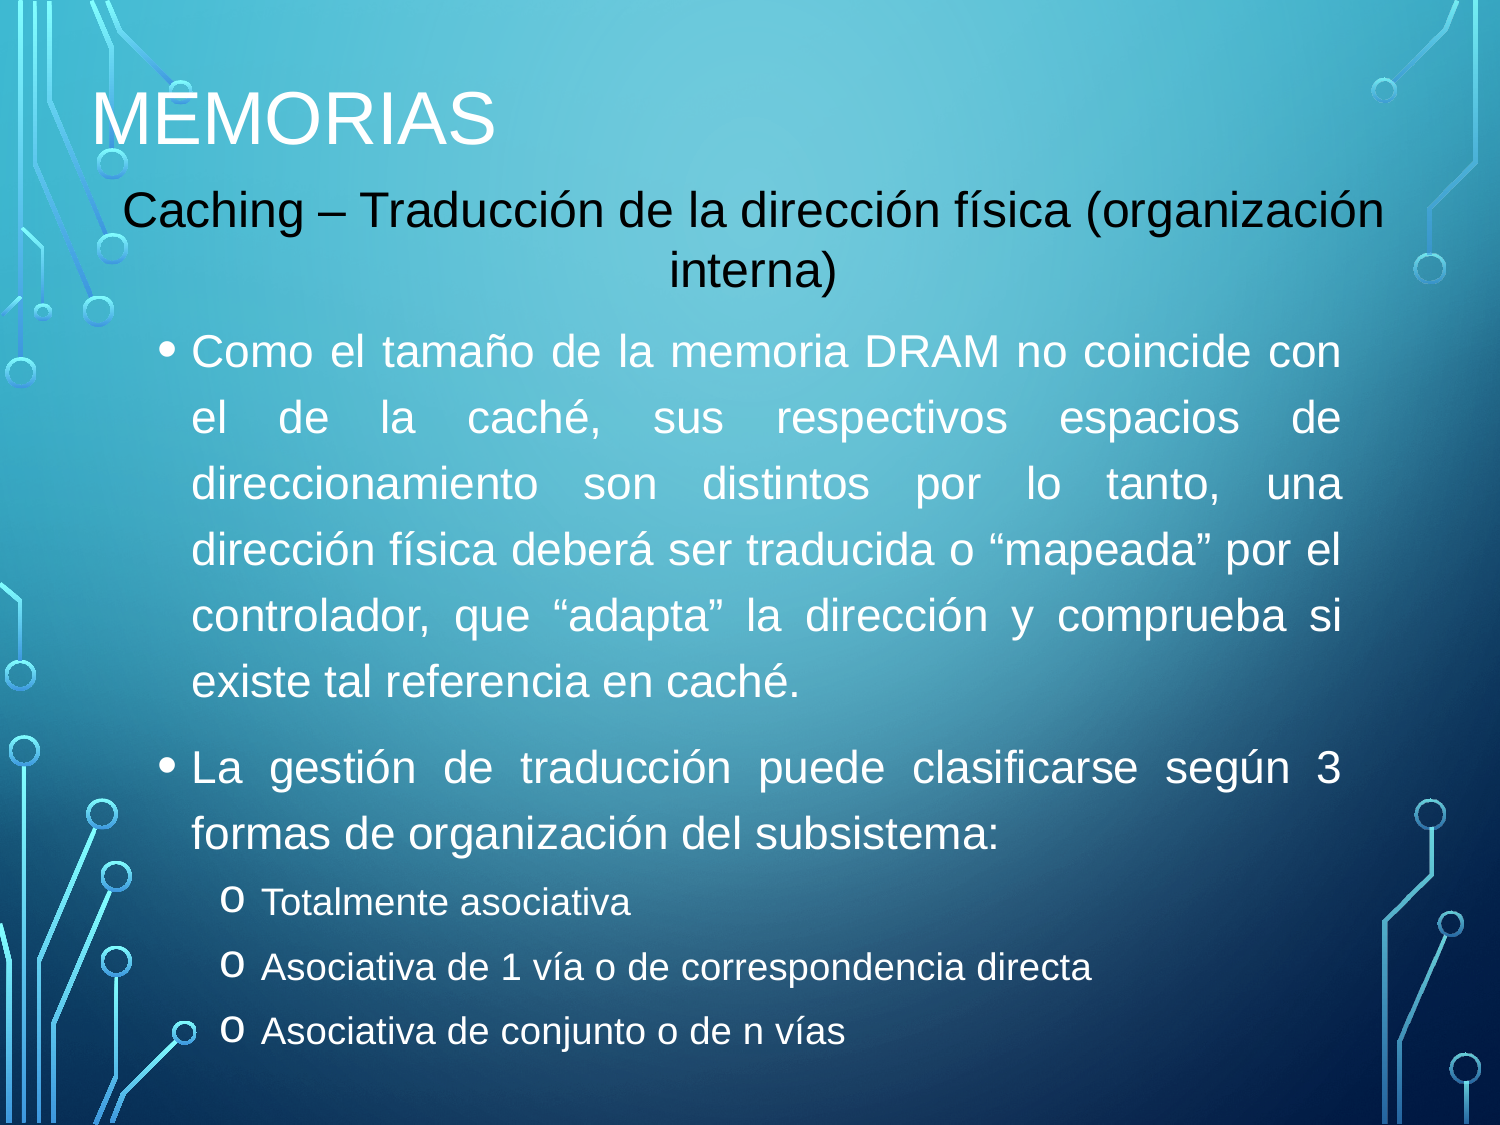

# Memorias
Caching – Traducción de la dirección física (organización interna)
Como el tamaño de la memoria DRAM no coincide con el de la caché, sus respectivos espacios de direccionamiento son distintos por lo tanto, una dirección física deberá ser traducida o “mapeada” por el controlador, que “adapta” la dirección y comprueba si existe tal referencia en caché.
La gestión de traducción puede clasificarse según 3 formas de organización del subsistema:
Totalmente asociativa
Asociativa de 1 vía o de correspondencia directa
Asociativa de conjunto o de n vías